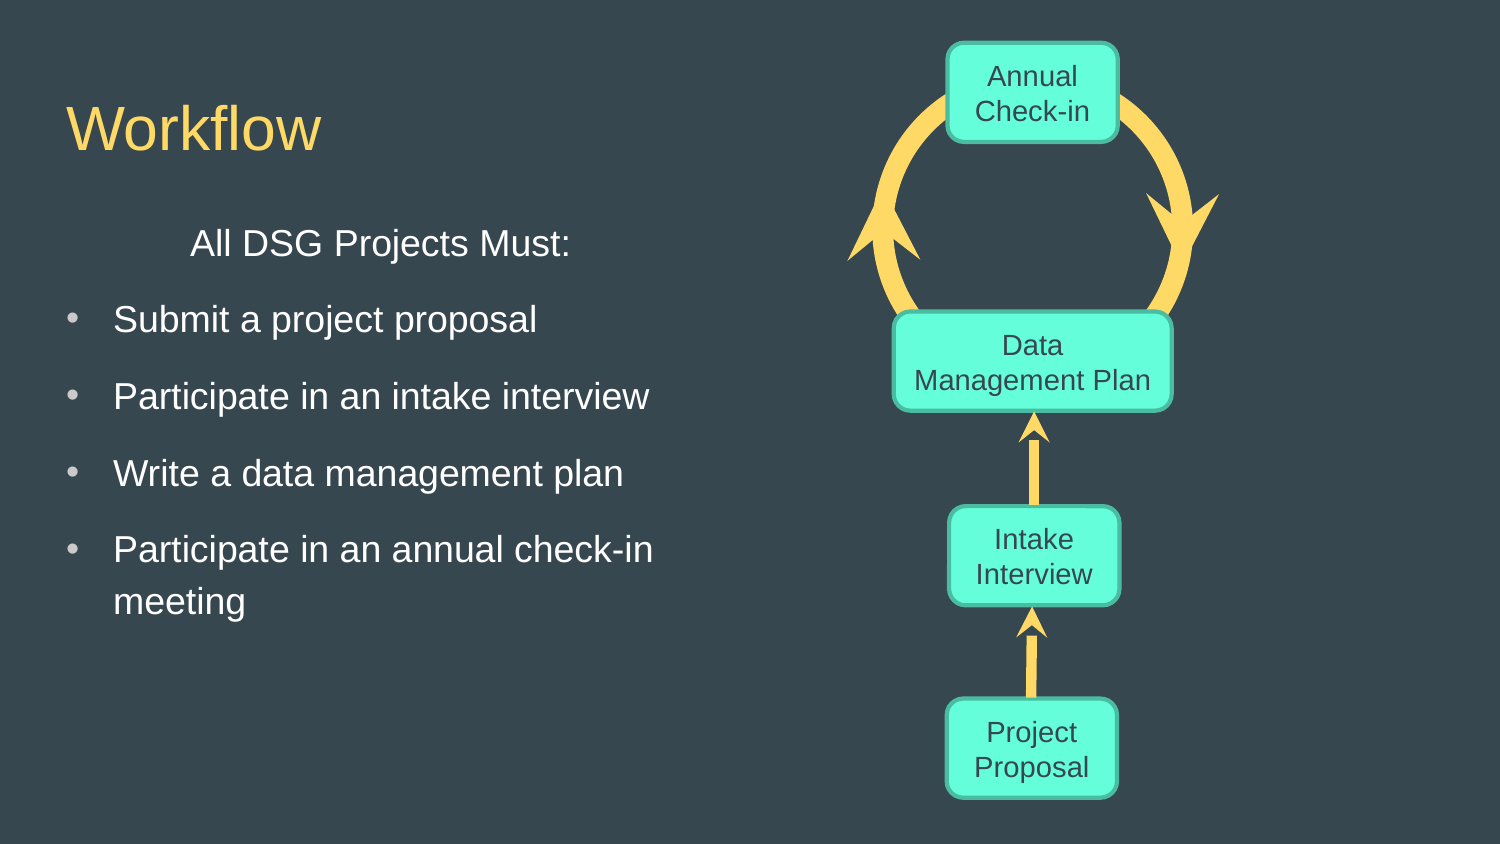

Annual Check-in
# Workflow

All DSG Projects Must:
Submit a project proposal
Participate in an intake interview
Write a data management plan
Participate in an annual check-in meeting
Data Management Plan
Intake Interview
Project Proposal